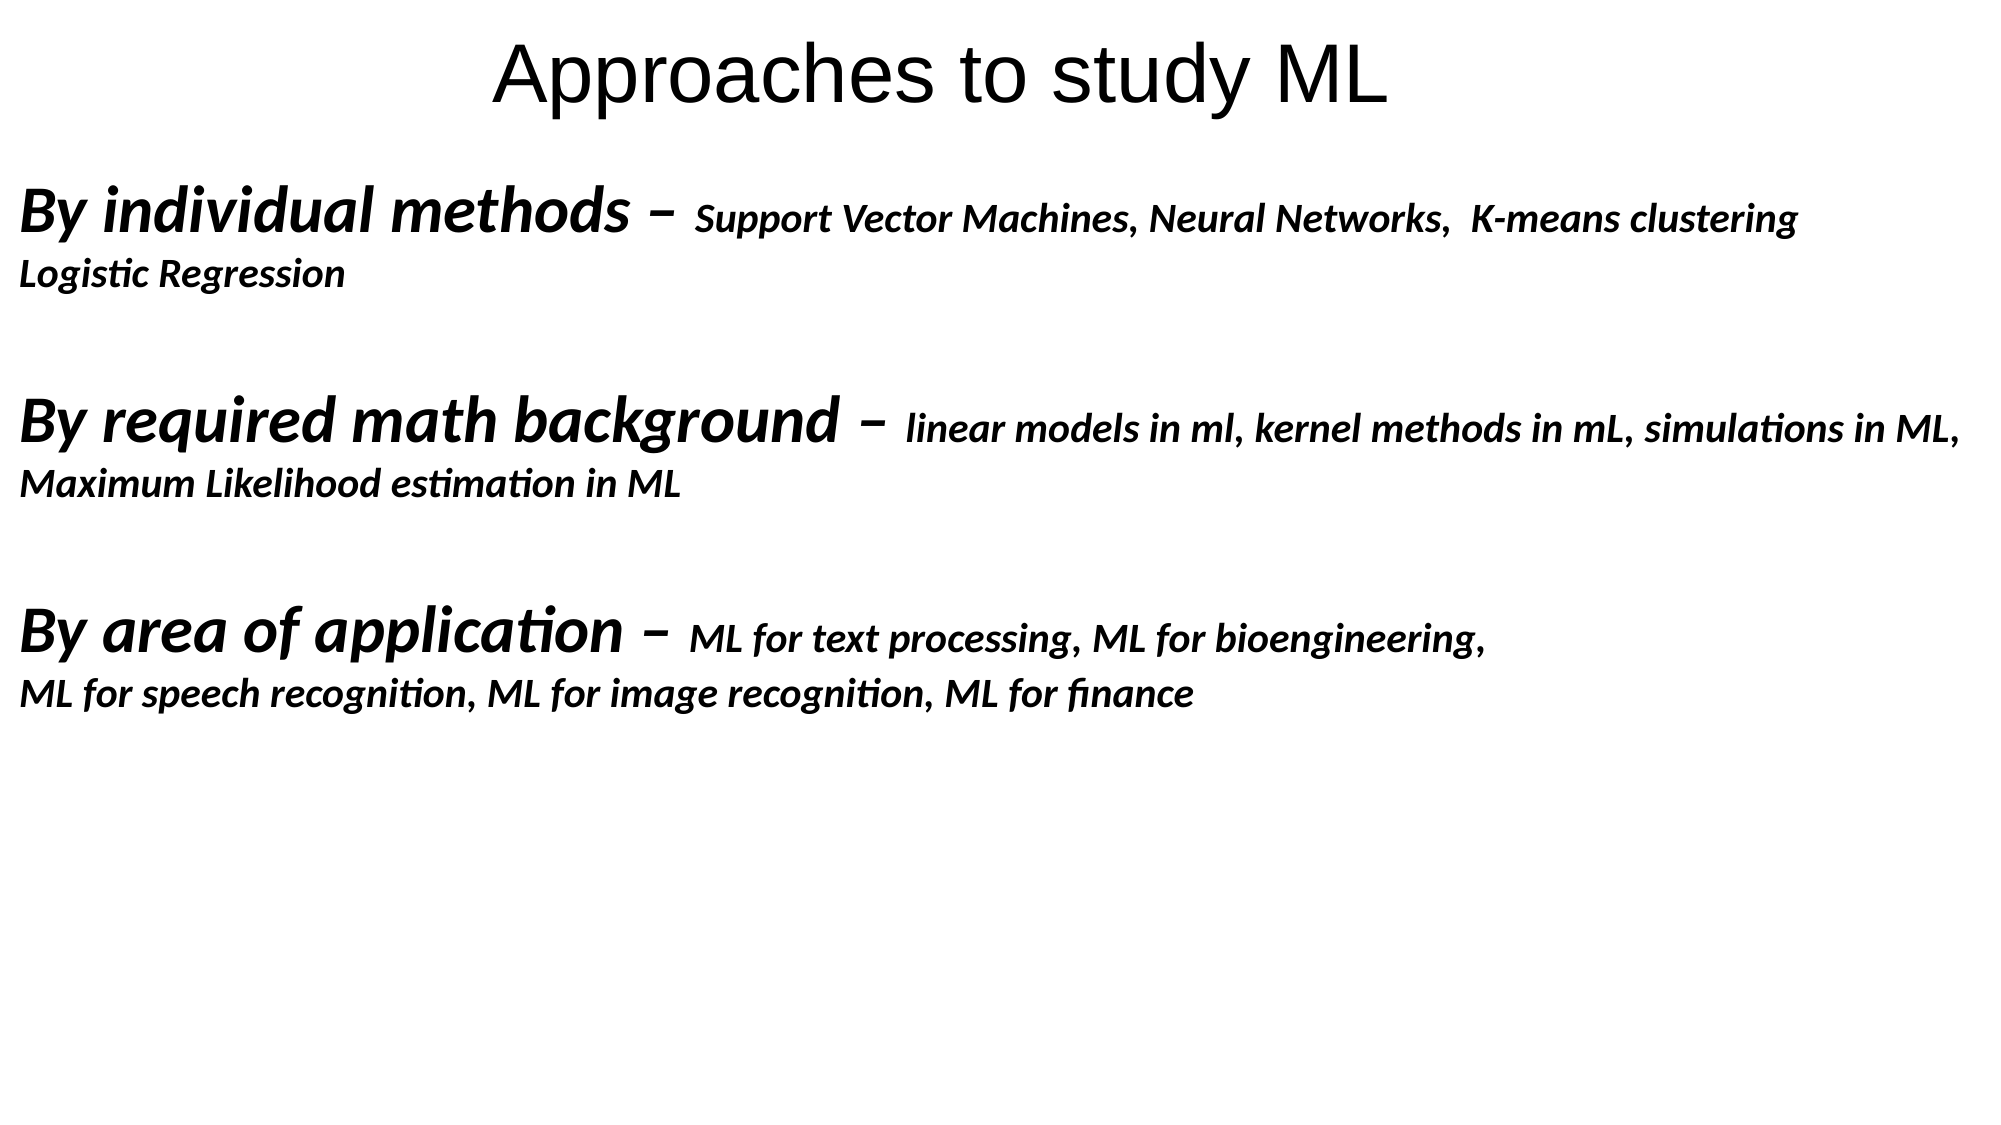

Approaches to study ML
By individual methods – Support Vector Machines, Neural Networks,  K-means clustering
Logistic Regression

By required math background – linear models in ml, kernel methods in mL, simulations in ML, Maximum Likelihood estimation in ML

By area of application – ML for text processing, ML for bioengineering,
ML for speech recognition, ML for image recognition, ML for finance